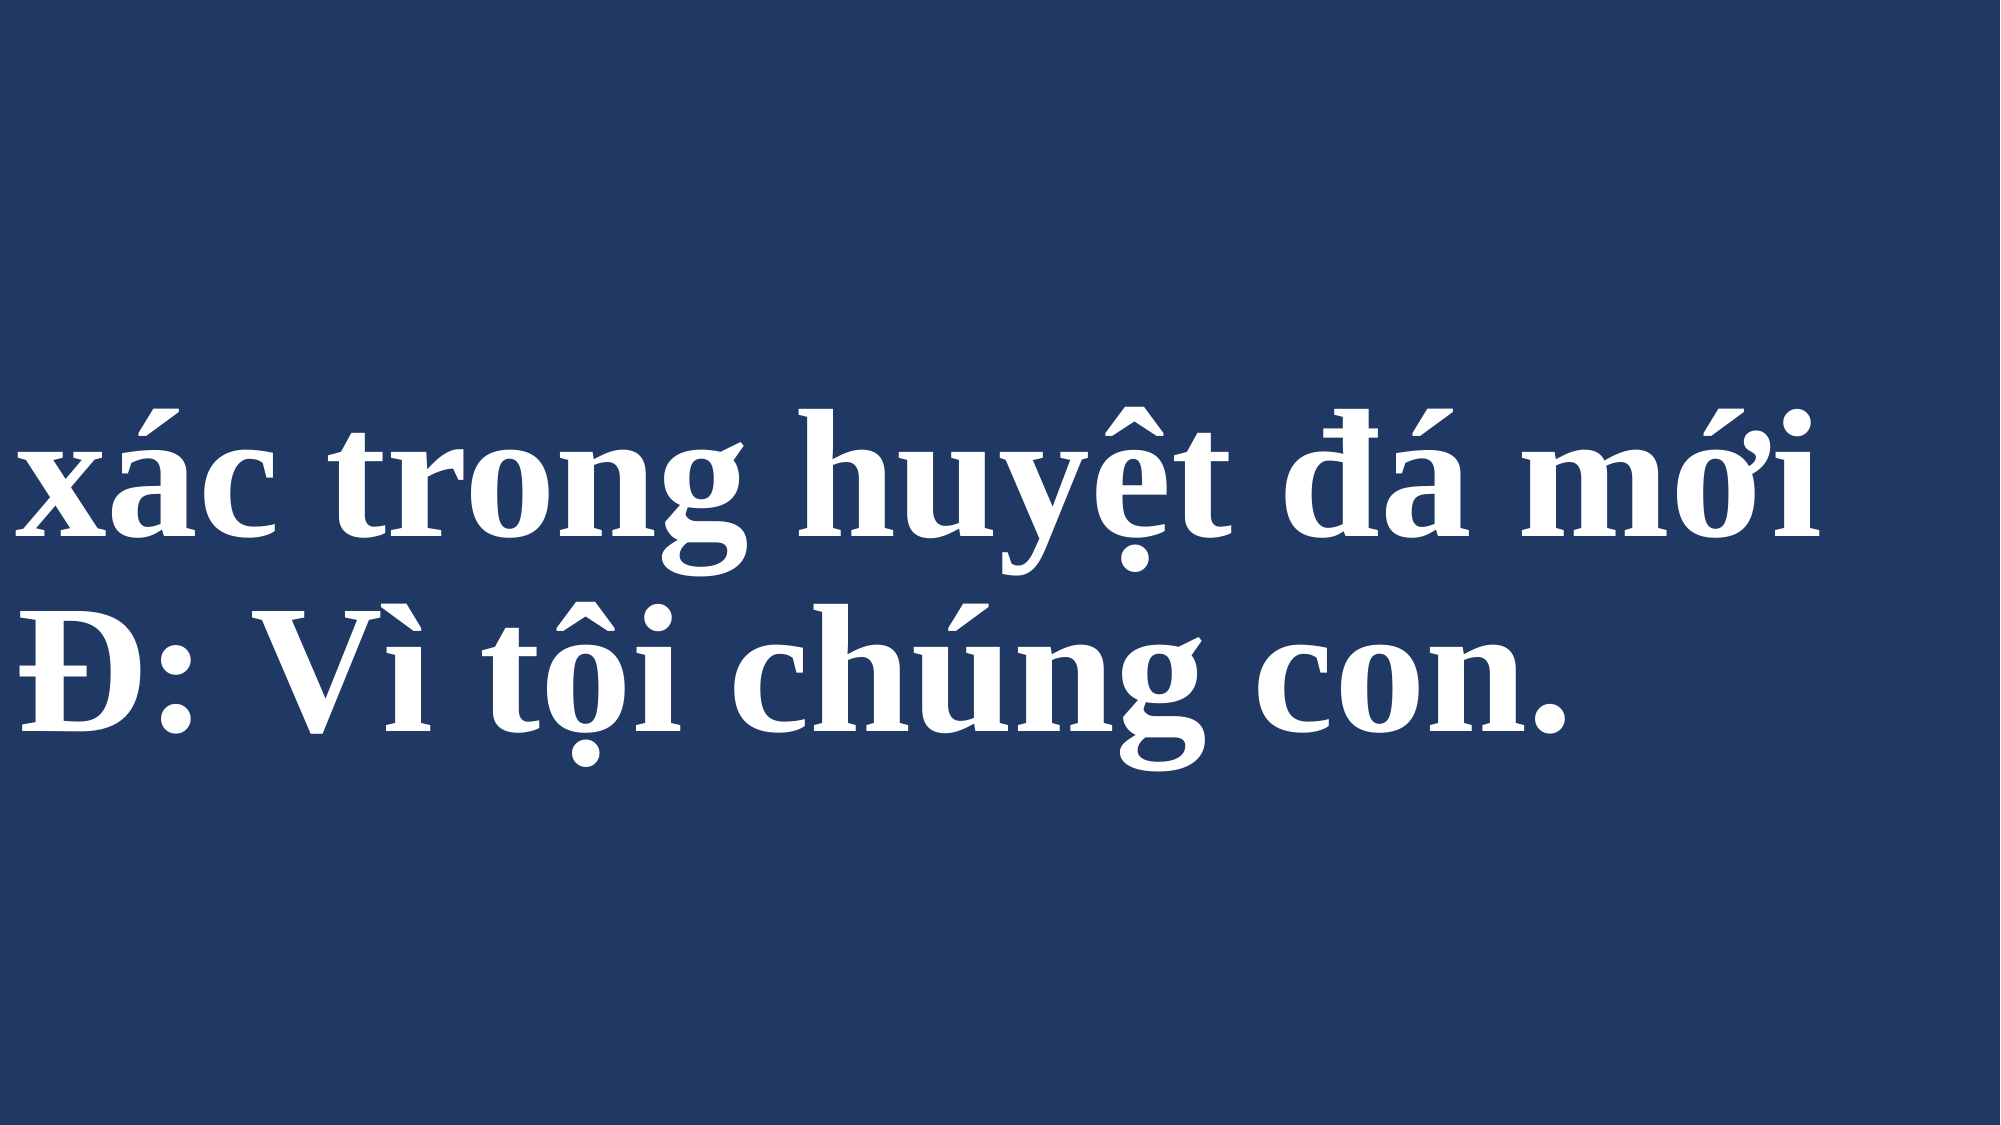

# xác trong huyệt đá mới
Đ: Vì tội chúng con.